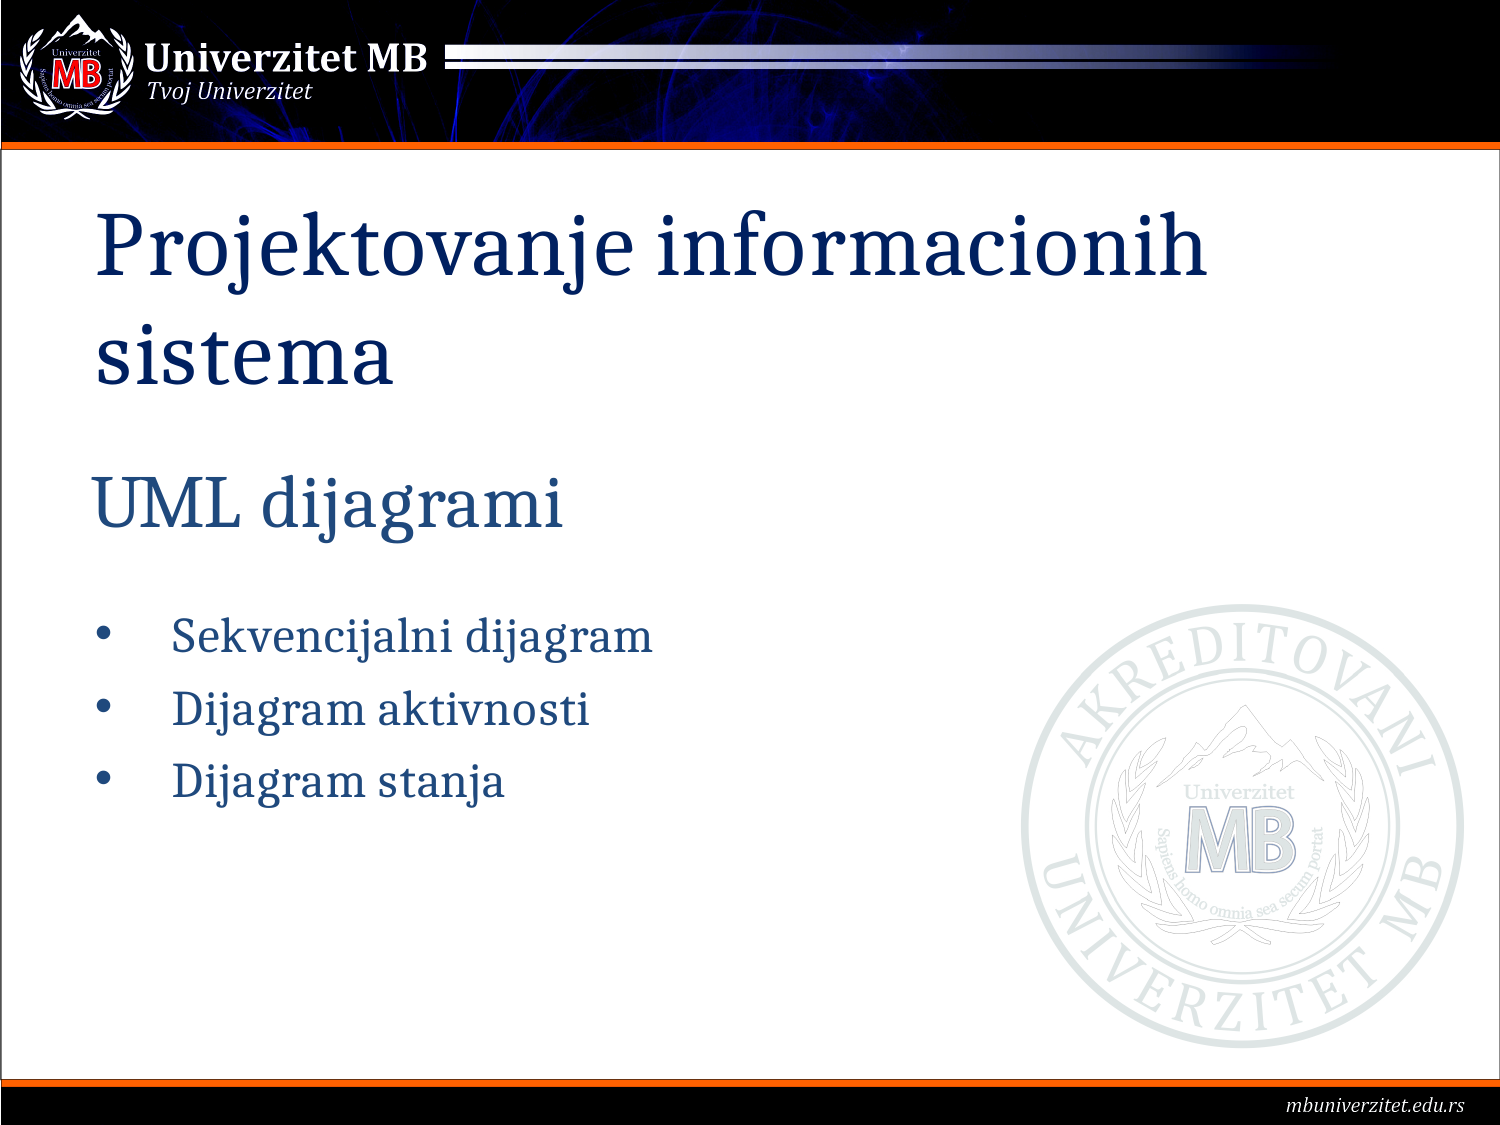

Projektovanje informacionih sistema
# UML dijagrami
Sekvencijalni dijagram
Dijagram aktivnosti
Dijagram stanja